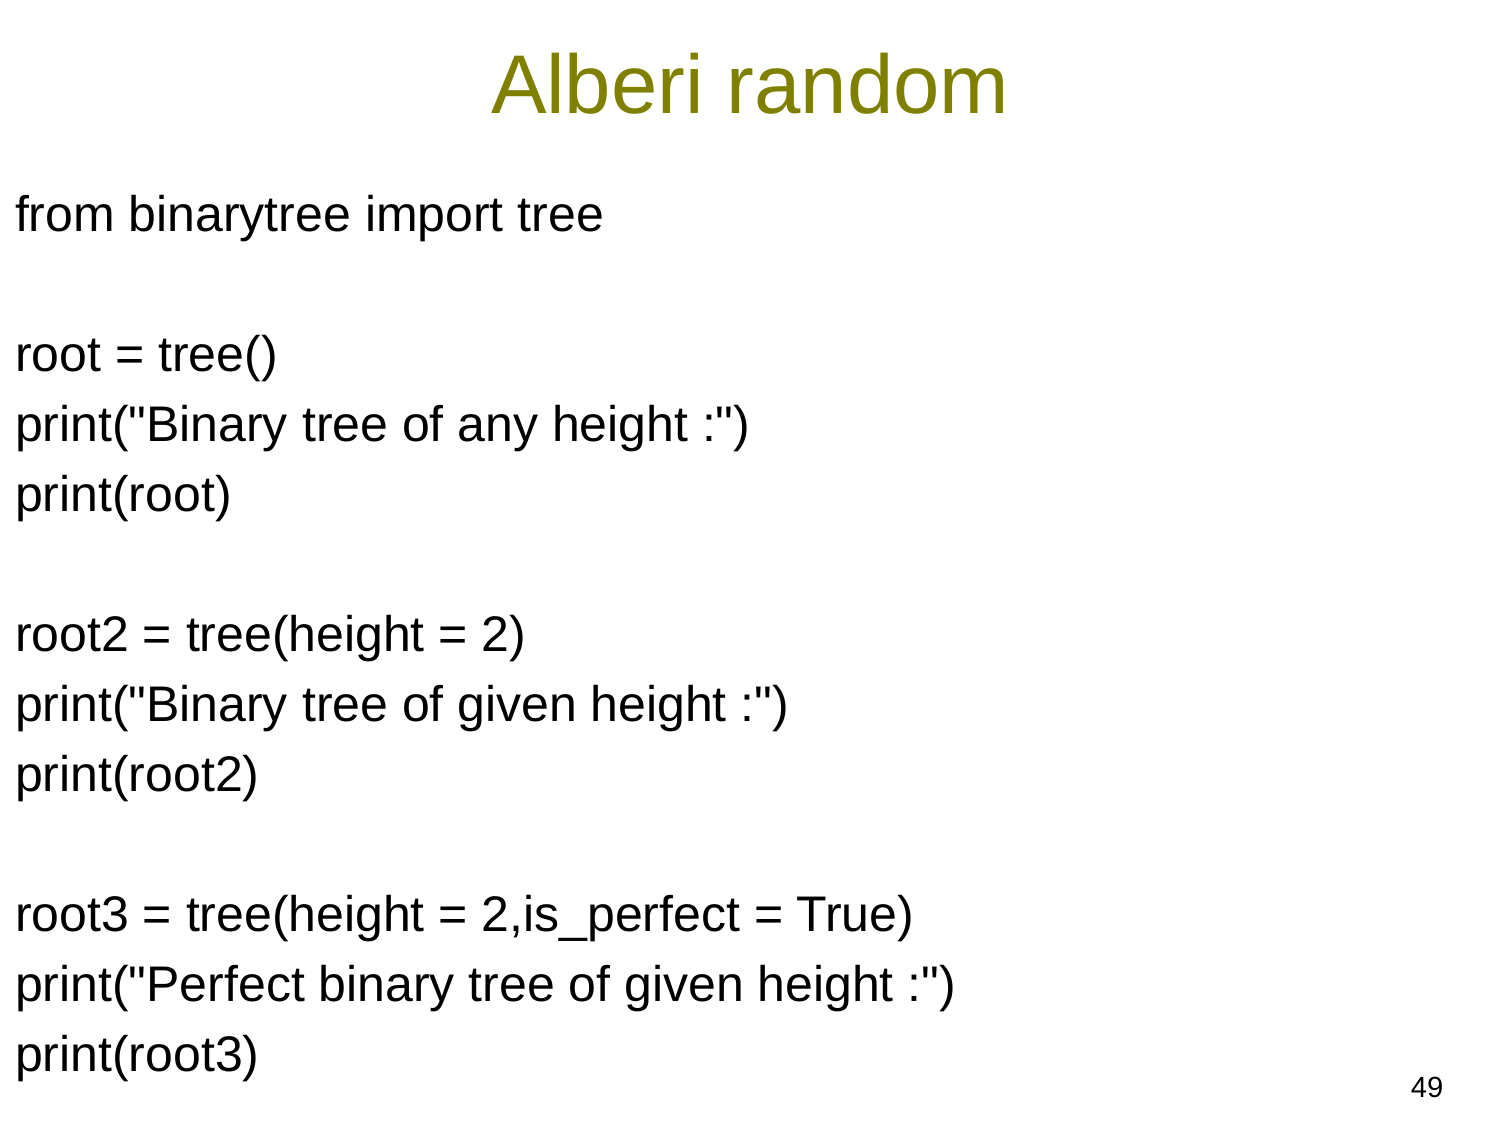

# Alberi random
from binarytree import tree

root = tree()
print("Binary tree of any height :")
print(root)

root2 = tree(height = 2)
print("Binary tree of given height :")
print(root2)

root3 = tree(height = 2,is_perfect = True)
print("Perfect binary tree of given height :")
print(root3)
49